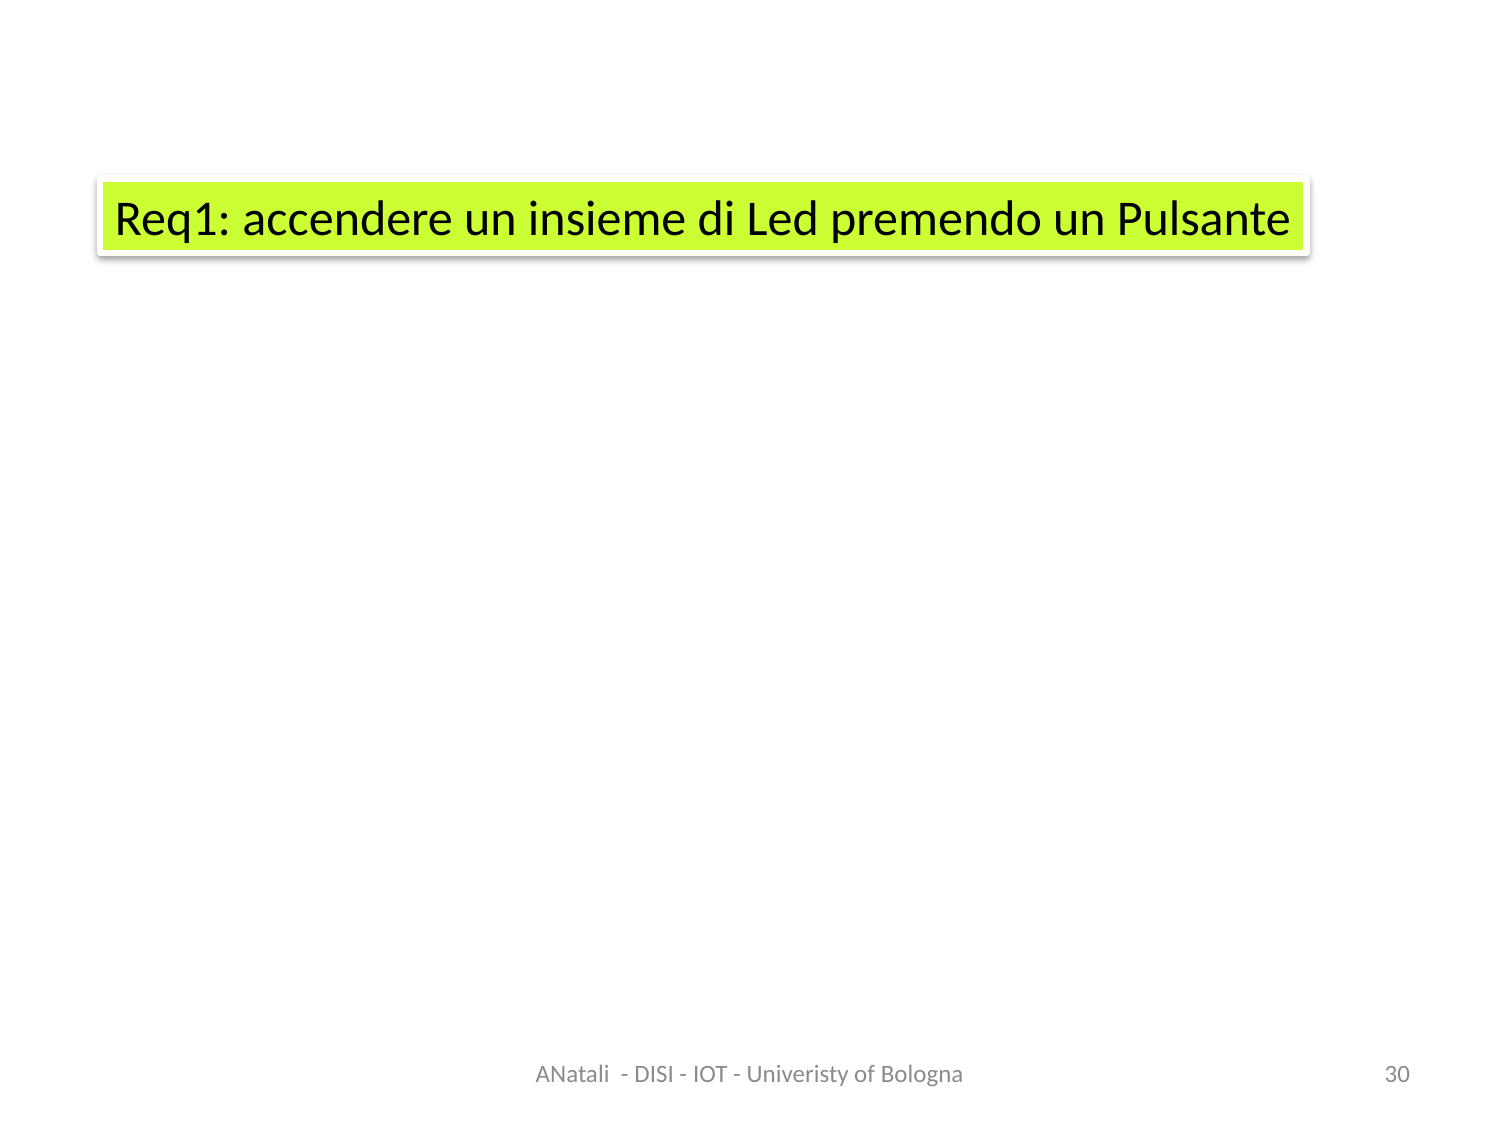

Req1: accendere un insieme di Led premendo un Pulsante
ANatali  - DISI - IOT - Univeristy of Bologna
30